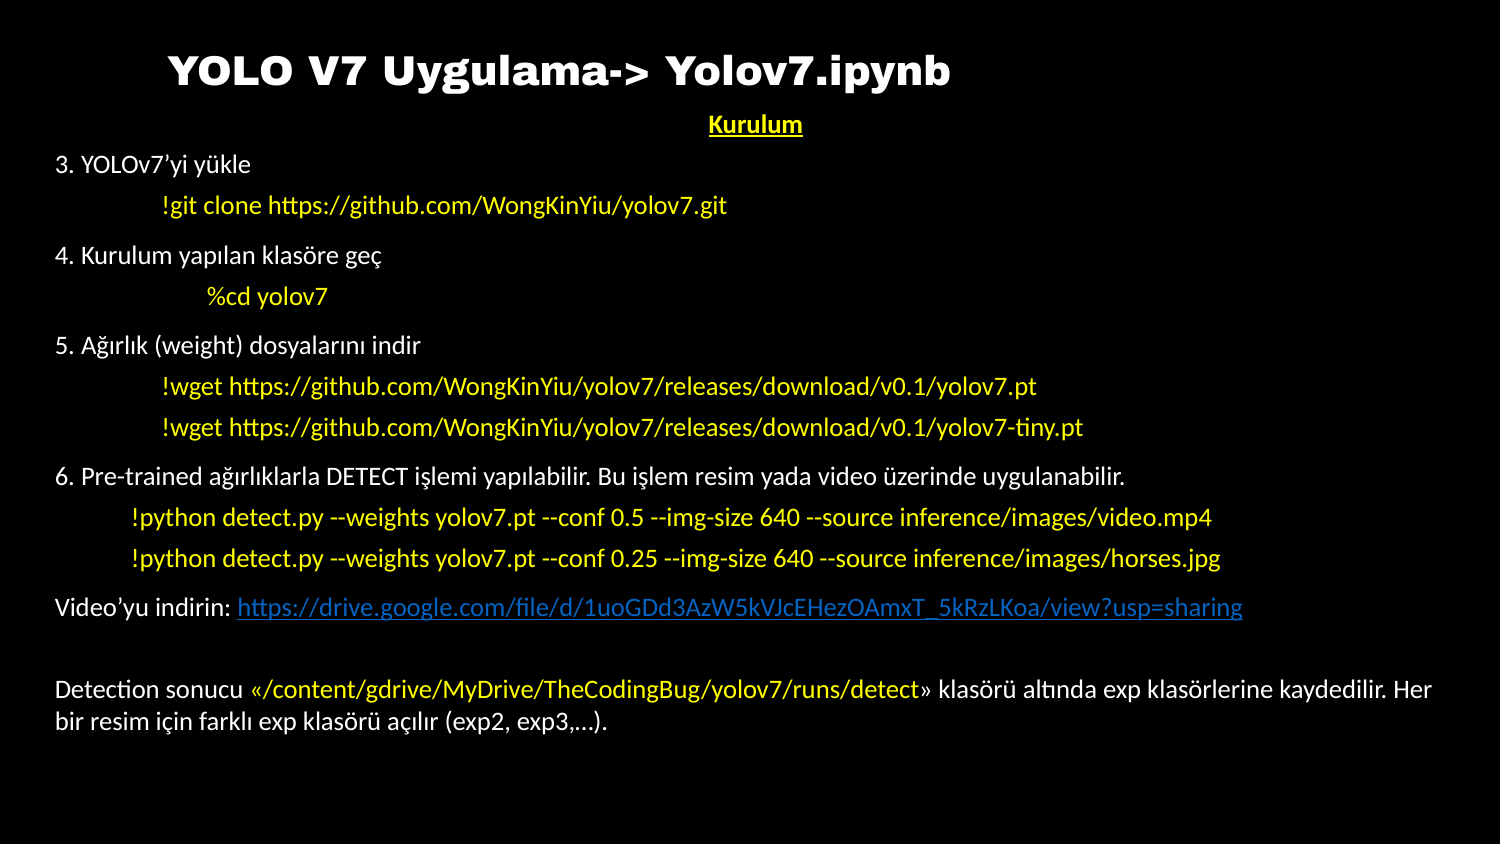

# YOLO V7 Uygulama-> Yolov7.ipynb
Kurulum
3. YOLOv7’yi yükle
		!git clone https://github.com/WongKinYiu/yolov7.git
4. Kurulum yapılan klasöre geç
%cd yolov7
5. Ağırlık (weight) dosyalarını indir
	!wget https://github.com/WongKinYiu/yolov7/releases/download/v0.1/yolov7.pt
	!wget https://github.com/WongKinYiu/yolov7/releases/download/v0.1/yolov7-tiny.pt
6. Pre-trained ağırlıklarla DETECT işlemi yapılabilir. Bu işlem resim yada video üzerinde uygulanabilir.
!python detect.py --weights yolov7.pt --conf 0.5 --img-size 640 --source inference/images/video.mp4
!python detect.py --weights yolov7.pt --conf 0.25 --img-size 640 --source inference/images/horses.jpg
Video’yu indirin: https://drive.google.com/file/d/1uoGDd3AzW5kVJcEHezOAmxT_5kRzLKoa/view?usp=sharing

Detection sonucu «/content/gdrive/MyDrive/TheCodingBug/yolov7/runs/detect» klasörü altında exp klasörlerine kaydedilir. Her bir resim için farklı exp klasörü açılır (exp2, exp3,…).